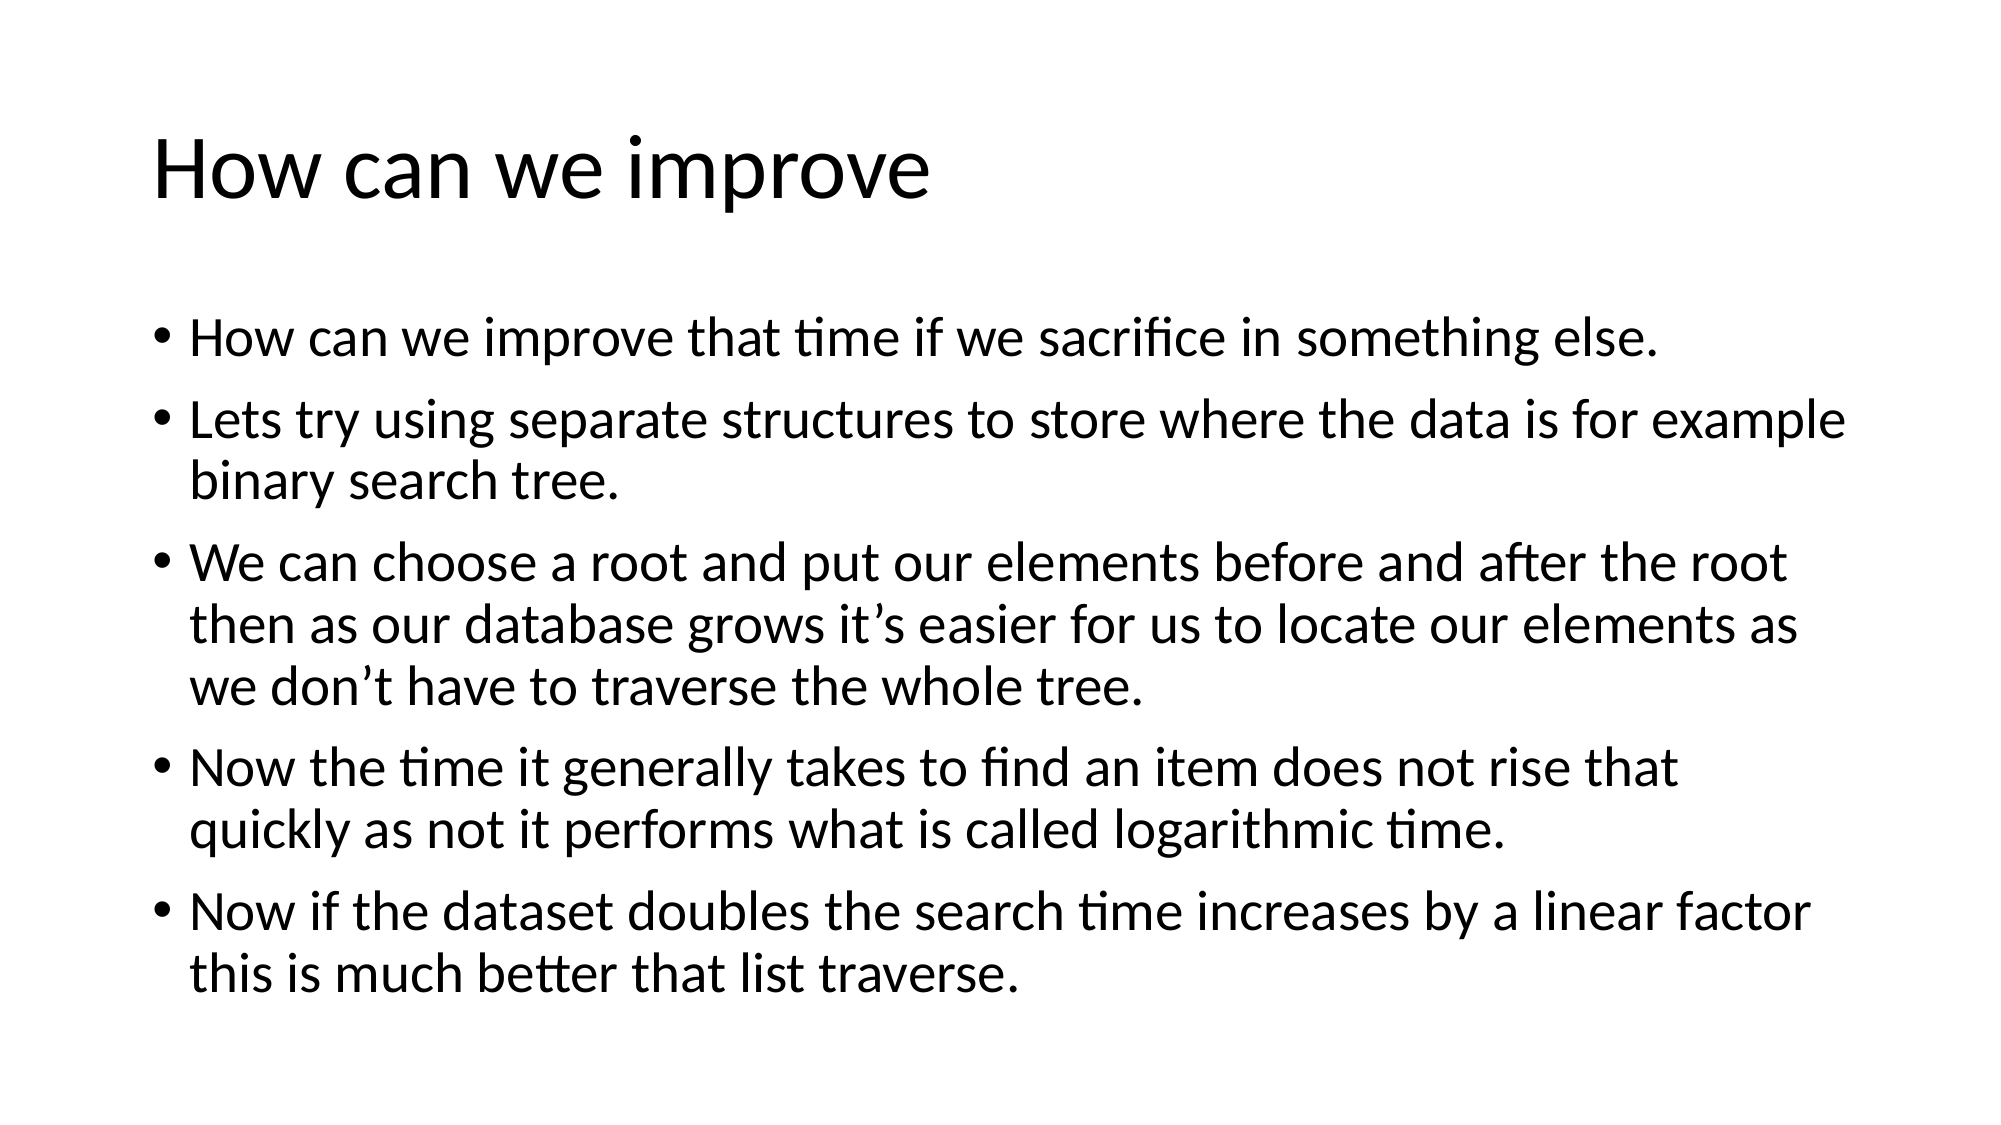

# How can we improve
How can we improve that time if we sacrifice in something else.
Lets try using separate structures to store where the data is for example binary search tree.
We can choose a root and put our elements before and after the root then as our database grows it’s easier for us to locate our elements as we don’t have to traverse the whole tree.
Now the time it generally takes to find an item does not rise that quickly as not it performs what is called logarithmic time.
Now if the dataset doubles the search time increases by a linear factor this is much better that list traverse.